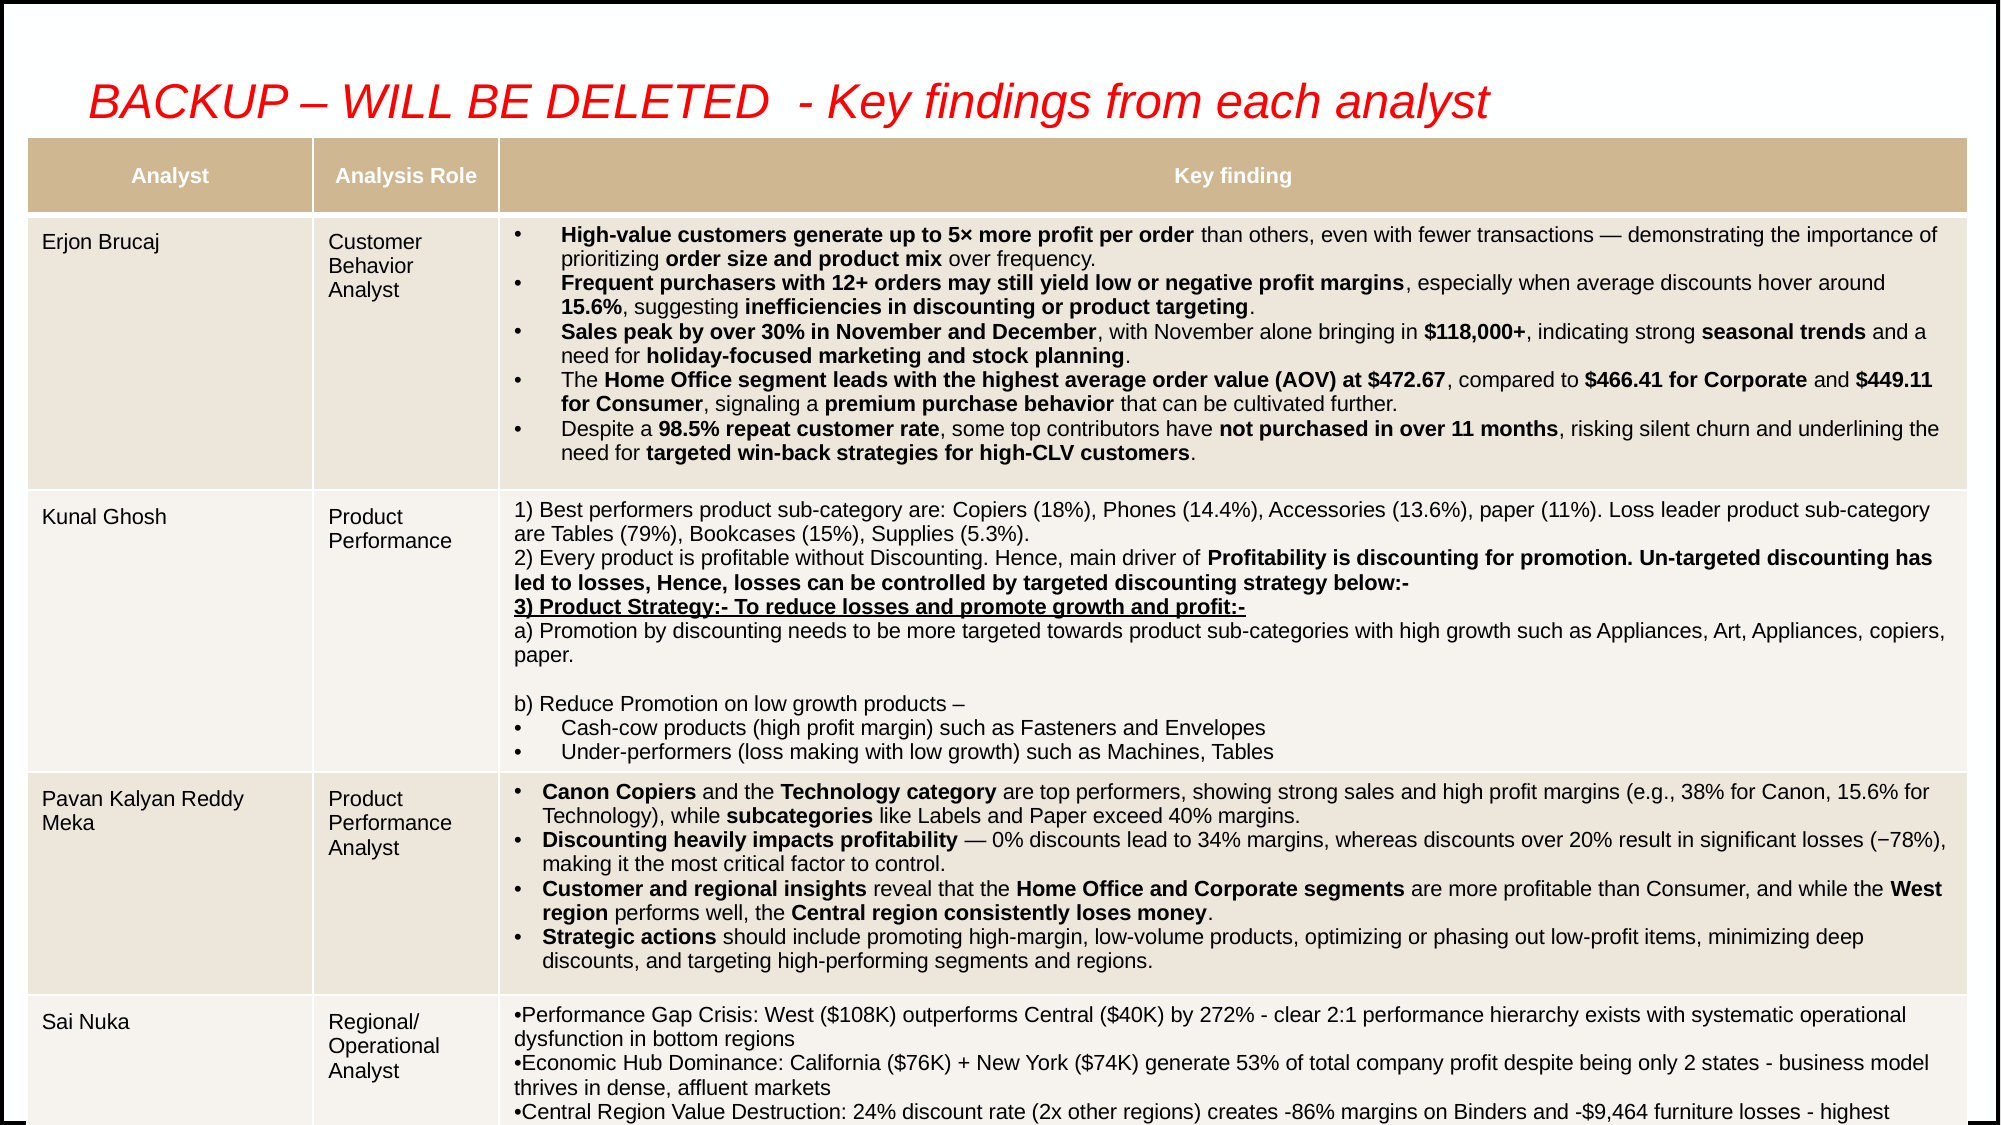

# BACKUP – WILL BE DELETED  - Key findings from each analyst
| Analyst | Analysis Role | Key finding |
| --- | --- | --- |
| Erjon Brucaj | Customer Behavior Analyst | High-value customers generate up to 5× more profit per order than others, even with fewer transactions — demonstrating the importance of prioritizing order size and product mix over frequency. Frequent purchasers with 12+ orders may still yield low or negative profit margins, especially when average discounts hover around 15.6%, suggesting inefficiencies in discounting or product targeting. Sales peak by over 30% in November and December, with November alone bringing in $118,000+, indicating strong seasonal trends and a need for holiday-focused marketing and stock planning. The Home Office segment leads with the highest average order value (AOV) at $472.67, compared to $466.41 for Corporate and $449.11 for Consumer, signaling a premium purchase behavior that can be cultivated further. Despite a 98.5% repeat customer rate, some top contributors have not purchased in over 11 months, risking silent churn and underlining the need for targeted win-back strategies for high-CLV customers. |
| Kunal Ghosh | Product Performance | 1) Best performers product sub-category are: Copiers (18%), Phones (14.4%), Accessories (13.6%), paper (11%). Loss leader product sub-category are Tables (79%), Bookcases (15%), Supplies (5.3%). 2) Every product is profitable without Discounting. Hence, main driver of Profitability is discounting for promotion. Un-targeted discounting has led to losses, Hence, losses can be controlled by targeted discounting strategy below:- 3) Product Strategy:- To reduce losses and promote growth and profit:- a) Promotion by discounting needs to be more targeted towards product sub-categories with high growth such as Appliances, Art, Appliances, copiers, paper. b) Reduce Promotion on low growth products – Cash-cow products (high profit margin) such as Fasteners and Envelopes Under-performers (loss making with low growth) such as Machines, Tables |
| Pavan Kalyan Reddy Meka | Product Performance Analyst | Canon Copiers and the Technology category are top performers, showing strong sales and high profit margins (e.g., 38% for Canon, 15.6% for Technology), while subcategories like Labels and Paper exceed 40% margins. Discounting heavily impacts profitability — 0% discounts lead to 34% margins, whereas discounts over 20% result in significant losses (−78%), making it the most critical factor to control. Customer and regional insights reveal that the Home Office and Corporate segments are more profitable than Consumer, and while the West region performs well, the Central region consistently loses money. Strategic actions should include promoting high-margin, low-volume products, optimizing or phasing out low-profit items, minimizing deep discounts, and targeting high-performing segments and regions. |
| Sai Nuka | Regional/Operational Analyst | Performance Gap Crisis: West ($108K) outperforms Central ($40K) by 272% - clear 2:1 performance hierarchy exists with systematic operational dysfunction in bottom regions Economic Hub Dominance: California ($76K) + New York ($74K) generate 53% of total company profit despite being only 2 states - business model thrives in dense, affluent markets Central Region Value Destruction: 24% discount rate (2x other regions) creates -86% margins on Binders and -$9,464 furniture losses - highest volume but lowest profitability due to failed pricing strategy Segment Execution Failure: East generates $180 profit per Home Office tech order while South generates only $14 from same $676 orders - 93% profit gap from identical products with different execution $150K Recovery Opportunity: Immediate interventions (Central discount moratorium, South strategy transfer, CA/NY expansion) can deliver +$150K annual profit (53% increase) with $200K investment and 16-month payback Bottom Line: Geographic concentration + operational discipline = profit success. Immediate Central region intervention required to stop value destruction. |
| Rakesh Prusty | Sales & Revenue Analyst | Sales peak significantly in November and December, contributing 29.5% of total sales. Technology and Furniture are the top-performing categories, contributing 36.3% and 32.2% of total sales respectively. High sales volume drives peak performance. The East and West regions and the Consumer segment are key drivers of sales contributing 29.5% and 31.5% of total sales. Even though there is no direct correlation between Discount and Sales, highest Sales occur at 50% discount level. Beyond 50%, there is significant sales drop (more than 89%). |